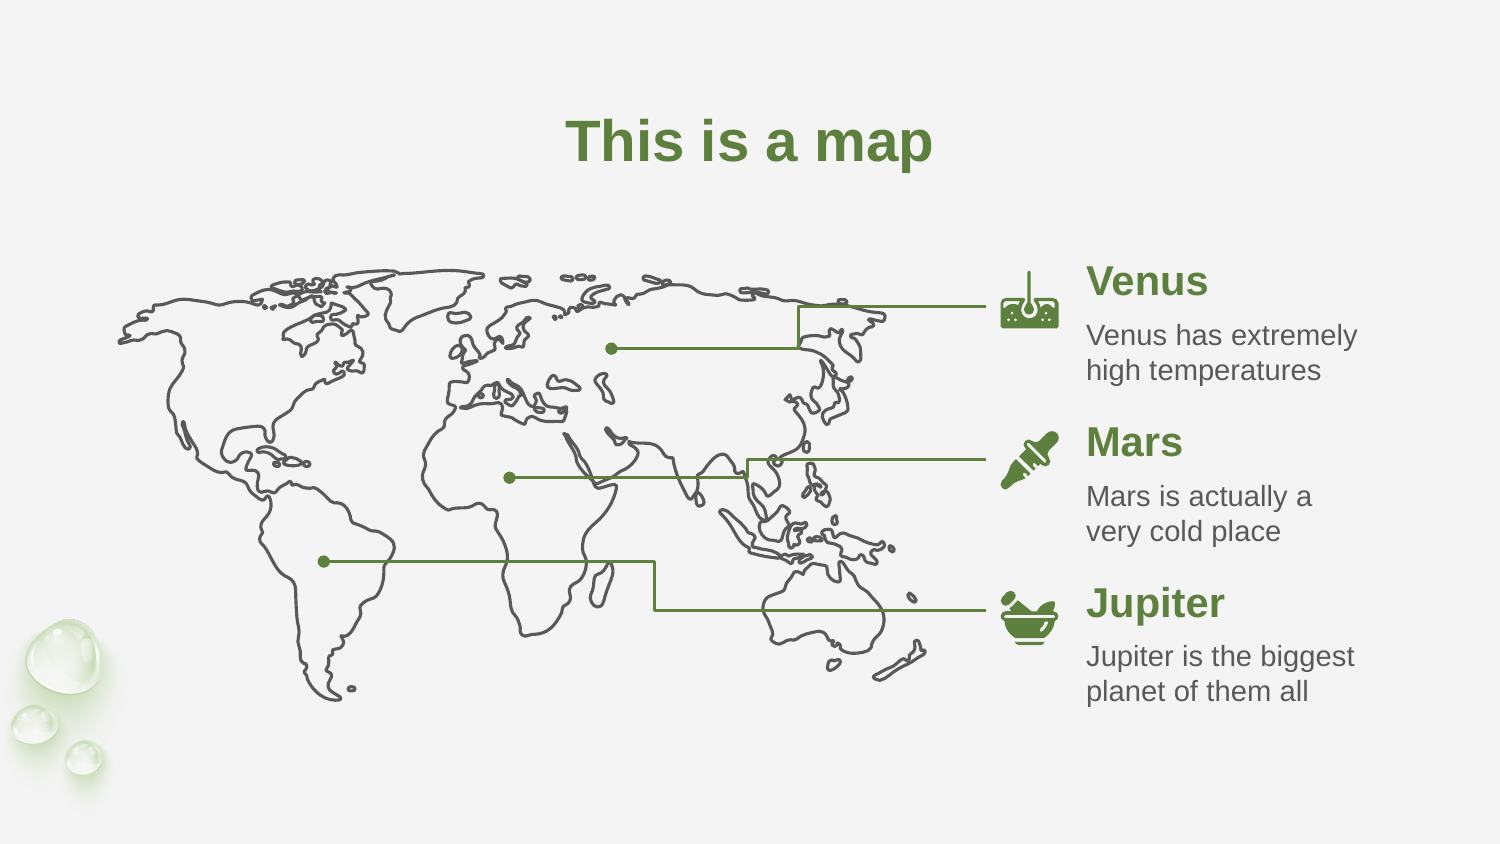

# This is a map
Venus

Venus has extremely high temperatures

Mars

Mars is actually a very cold place

Jupiter

Jupiter is the biggest planet of them all